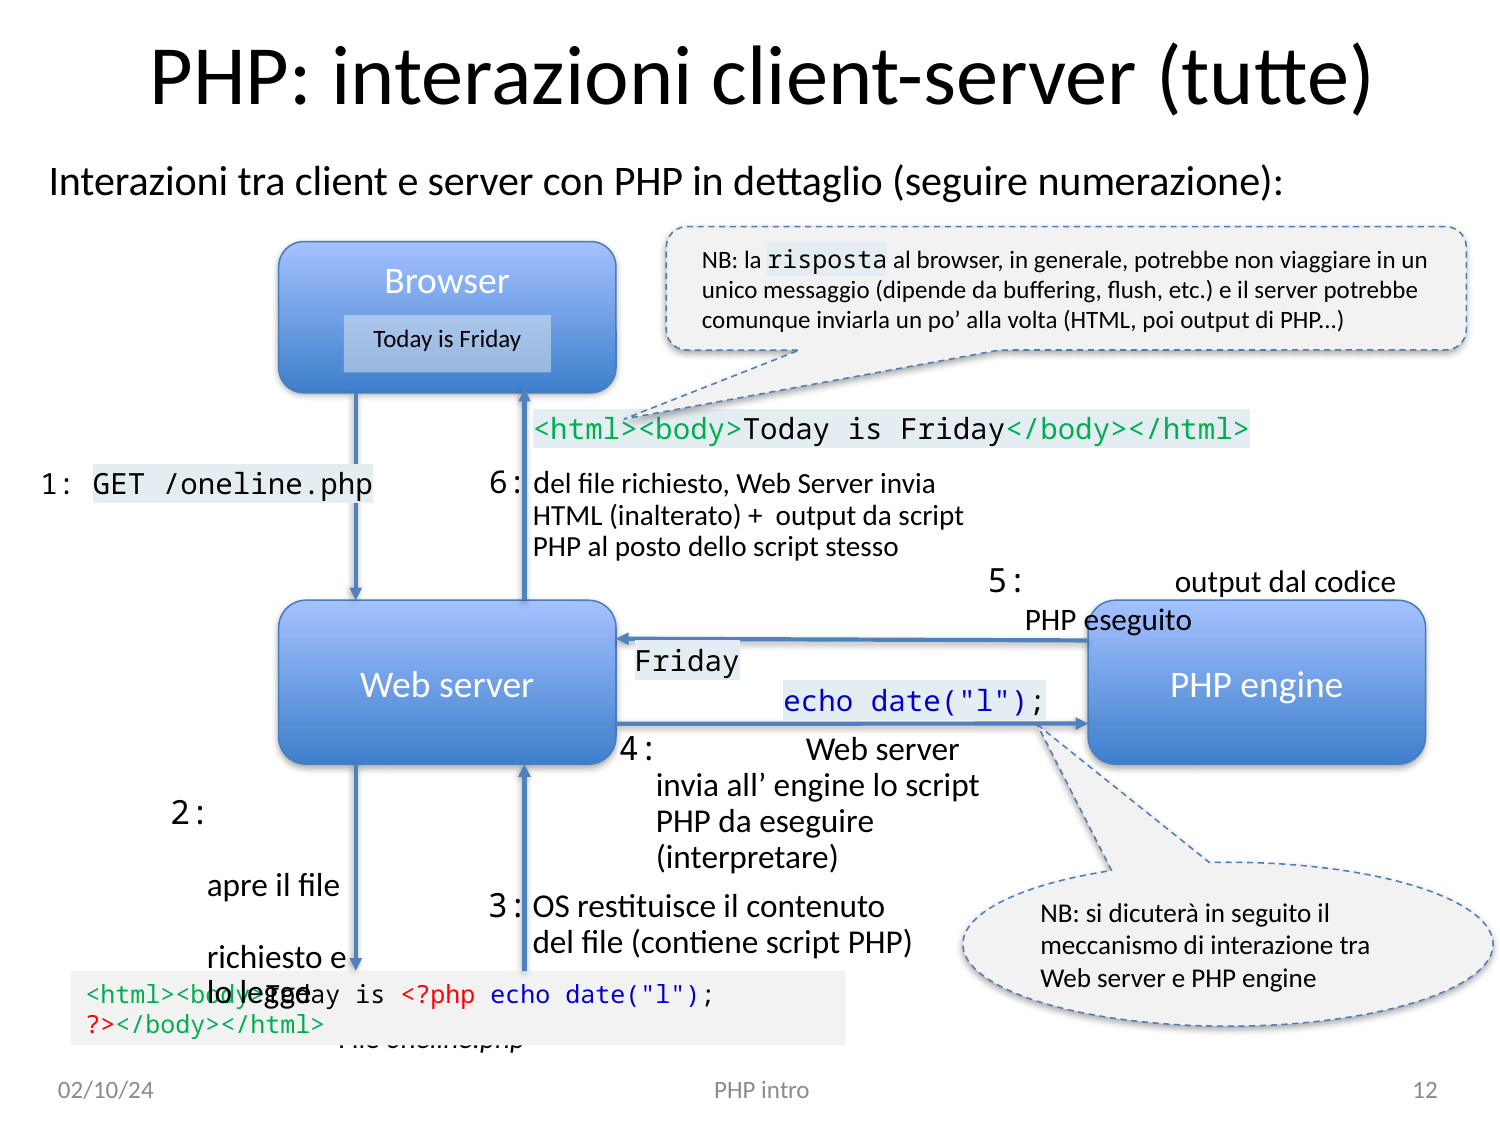

# PHP: interazioni client-server (tutte)
Interazioni tra client e server con PHP in dettaglio (seguire numerazione):
NB: la risposta al browser, in generale, potrebbe non viaggiare in un unico messaggio (dipende da buffering, flush, etc.) e il server potrebbe comunque inviarla un po’ alla volta (HTML, poi output di PHP...)
Browser
Today is Friday
<html><body>Today is Friday</body></html>
1: GET /oneline.php
6:	del file richiesto, Web Server invia HTML (inalterato) +  output da script PHP al posto dello script stesso
5:	output dal codice PHP eseguito
PHP engine
Web server
Friday
echo date("l");
4:	Web server invia all’ engine lo script PHP da eseguire (interpretare)
2:	apre il file
richiesto e lo legge
NB: si dicuterà in seguito il meccanismo di interazione tra Web server e PHP engine
3:	OS restituisce il contenuto del file (contiene script PHP)
<html><body>Today is <?php echo date("l"); ?></body></html>
File oneline.php
02/10/24
PHP intro
12